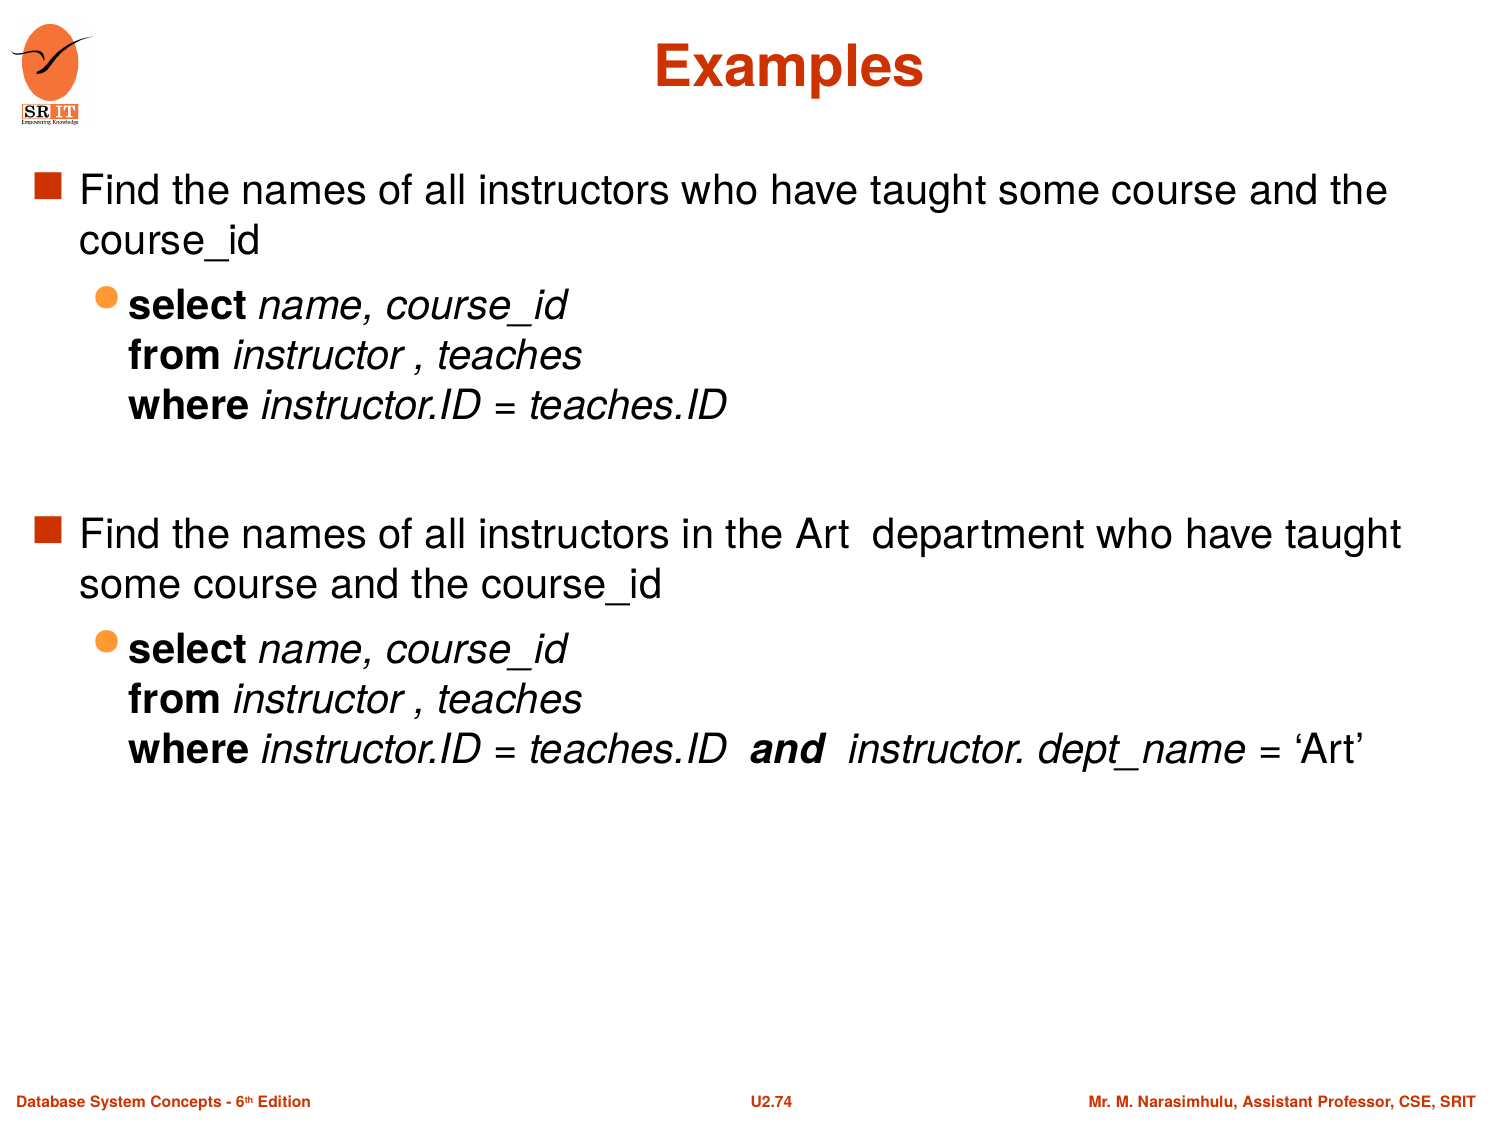

# Examples
Find the names of all instructors who have taught some course and the course_id
select name, course_id
from instructor , teaches
where instructor.ID = teaches.ID

Find the names of all instructors in the Art  department who have taught some course and the course_id
select name, course_id
from instructor , teaches
where instructor.ID = teaches.ID  and  instructor. dept_name = ‘Art’